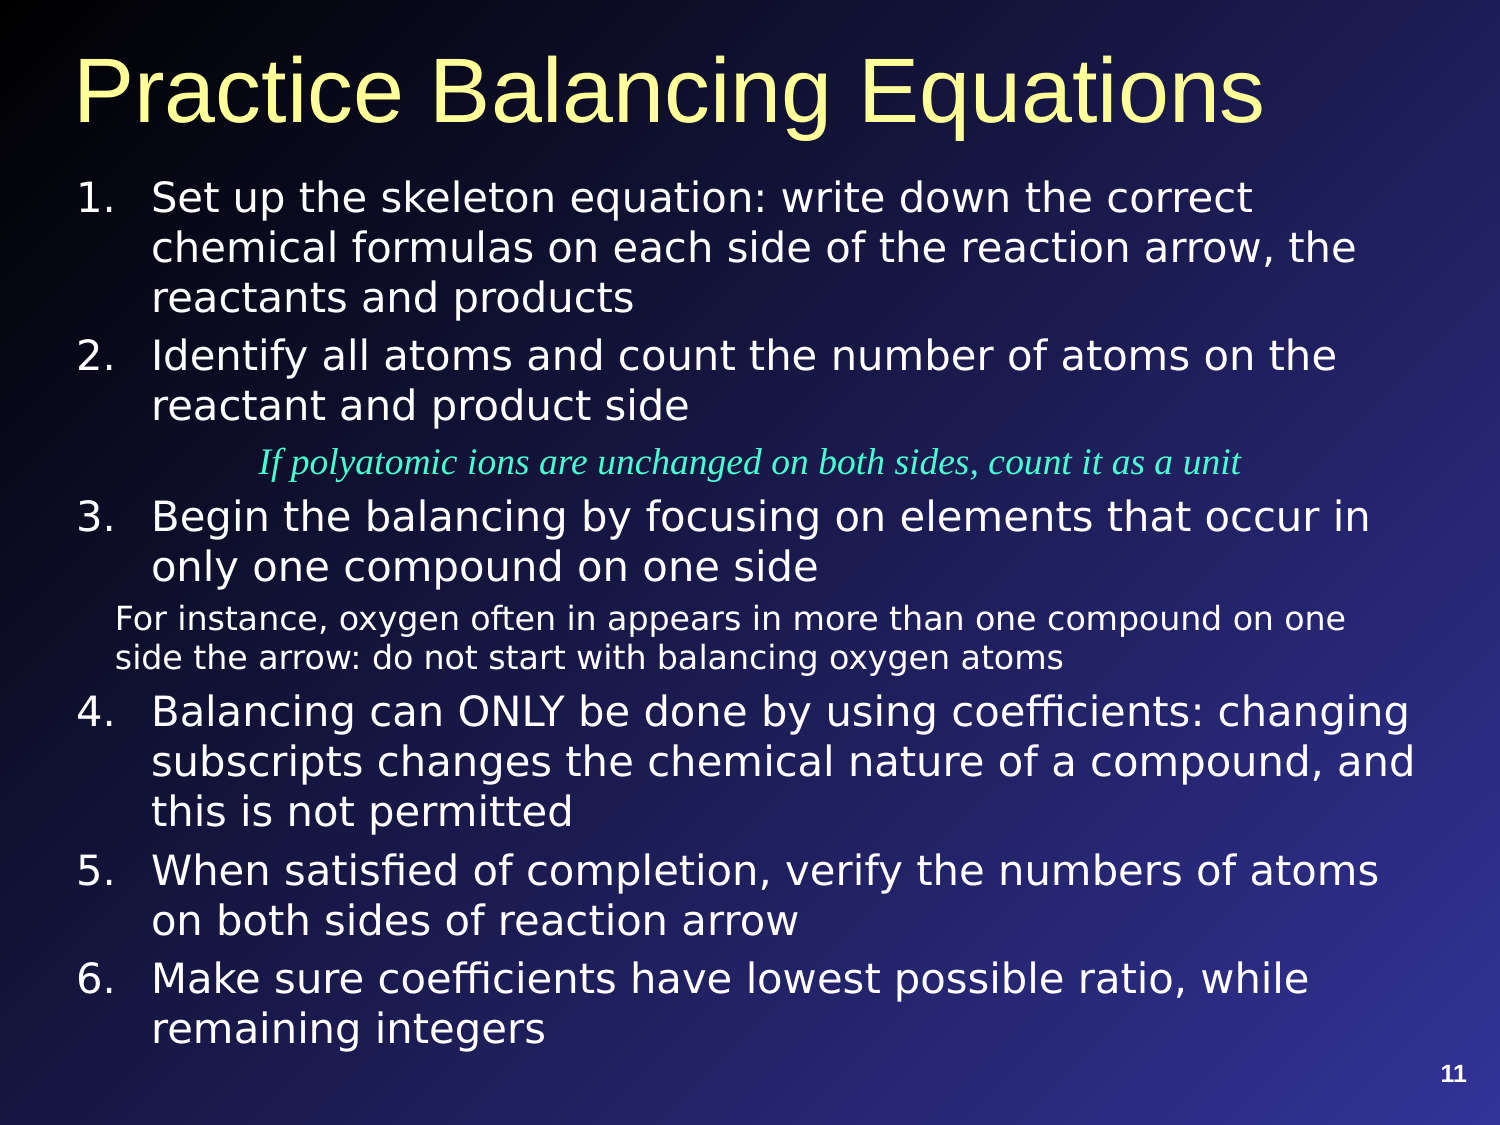

# Practice Balancing Equations
Set up the skeleton equation: write down the correct chemical formulas on each side of the reaction arrow, the reactants and products
Identify all atoms and count the number of atoms on the reactant and product side
If polyatomic ions are unchanged on both sides, count it as a unit
Begin the balancing by focusing on elements that occur in only one compound on one side
For instance, oxygen often in appears in more than one compound on one side the arrow: do not start with balancing oxygen atoms
Balancing can ONLY be done by using coefficients: changing subscripts changes the chemical nature of a compound, and this is not permitted
When satisfied of completion, verify the numbers of atoms on both sides of reaction arrow
Make sure coefficients have lowest possible ratio, while remaining integers
11